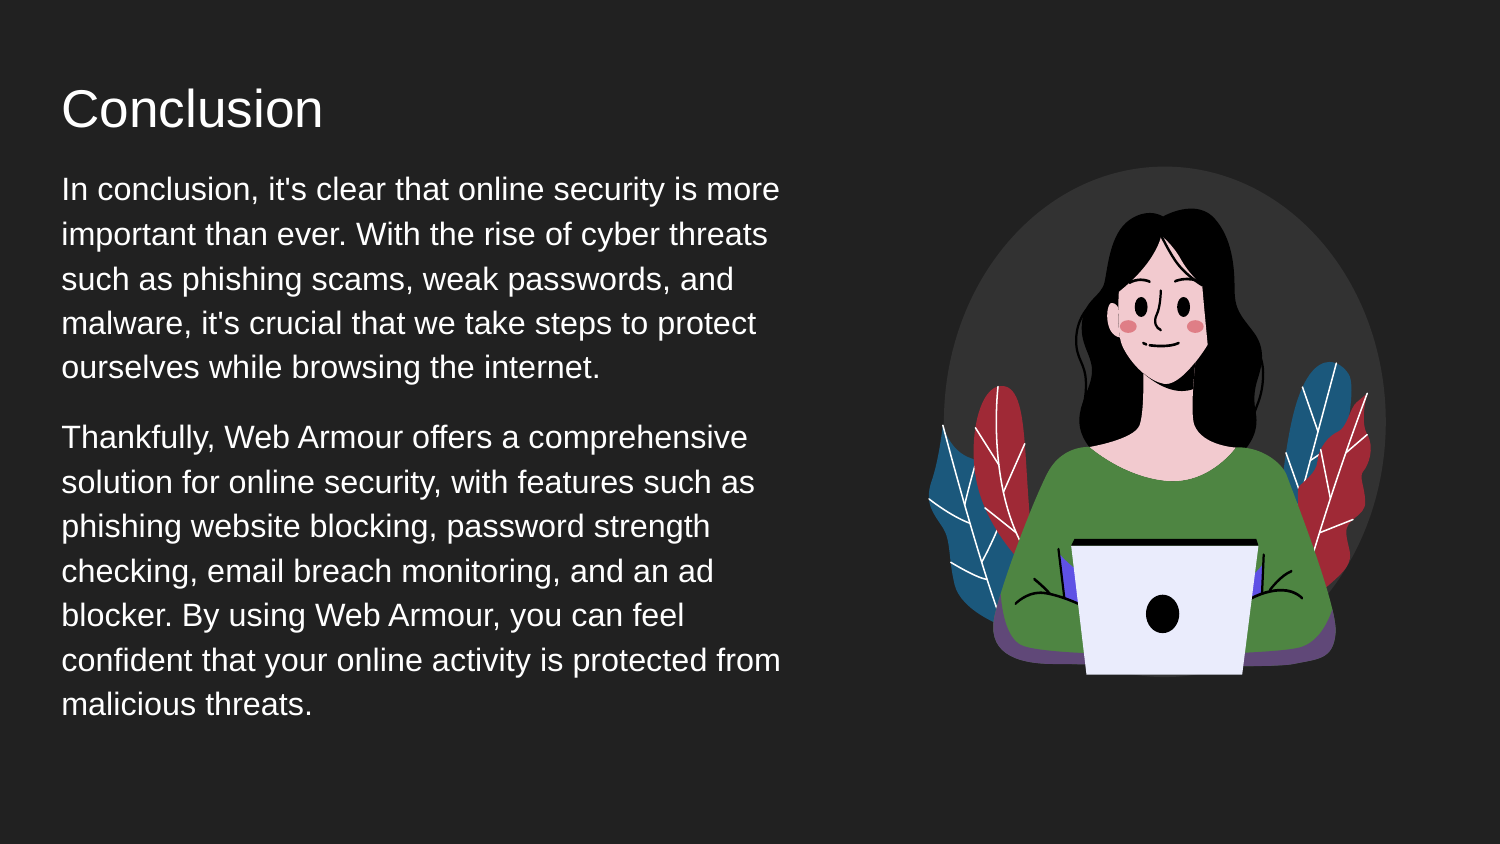

# Conclusion
In conclusion, it's clear that online security is more important than ever. With the rise of cyber threats such as phishing scams, weak passwords, and malware, it's crucial that we take steps to protect ourselves while browsing the internet.
Thankfully, Web Armour offers a comprehensive solution for online security, with features such as phishing website blocking, password strength checking, email breach monitoring, and an ad blocker. By using Web Armour, you can feel confident that your online activity is protected from malicious threats.